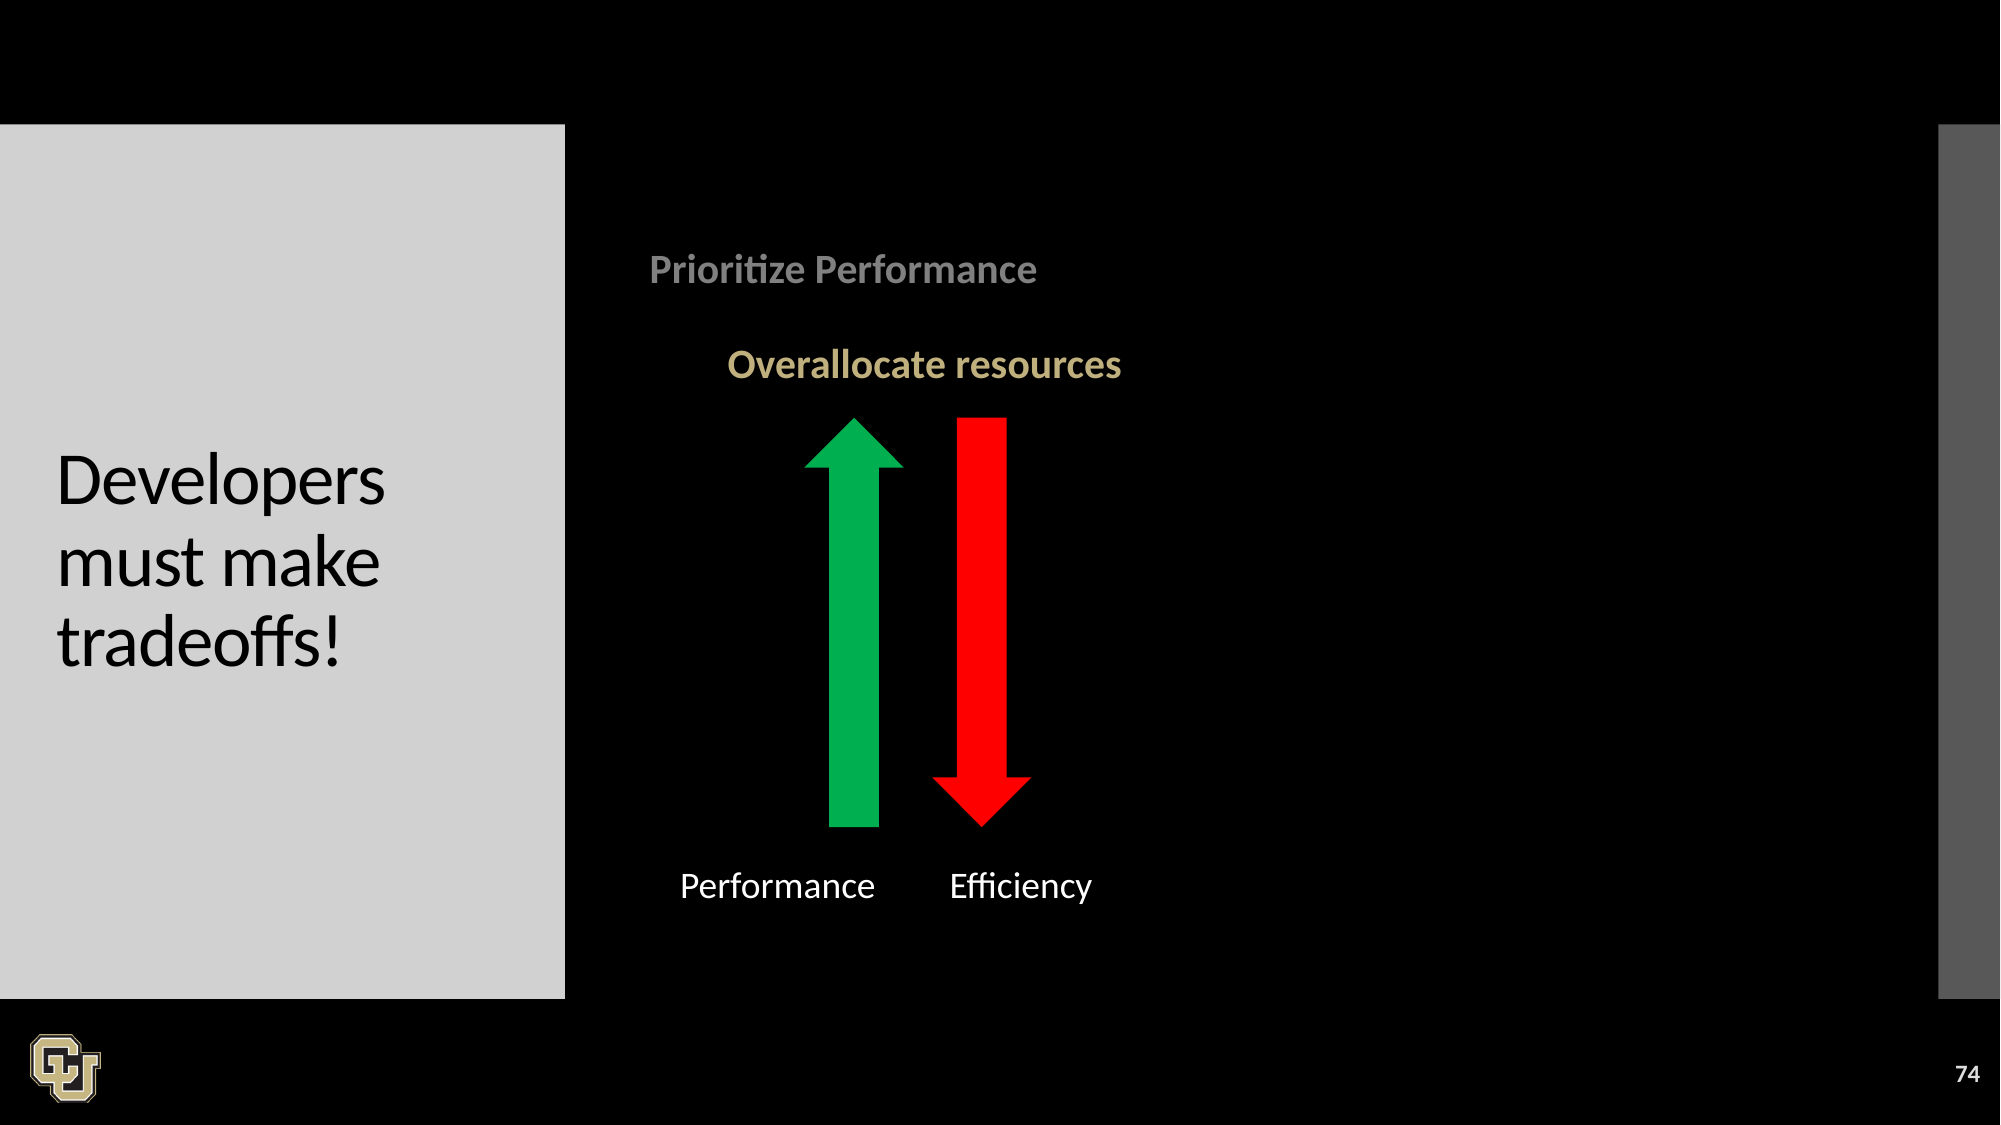

Prioritize Performance

# Developers must make tradeoffs!
Overallocate resources

Performance
Efficiency
74